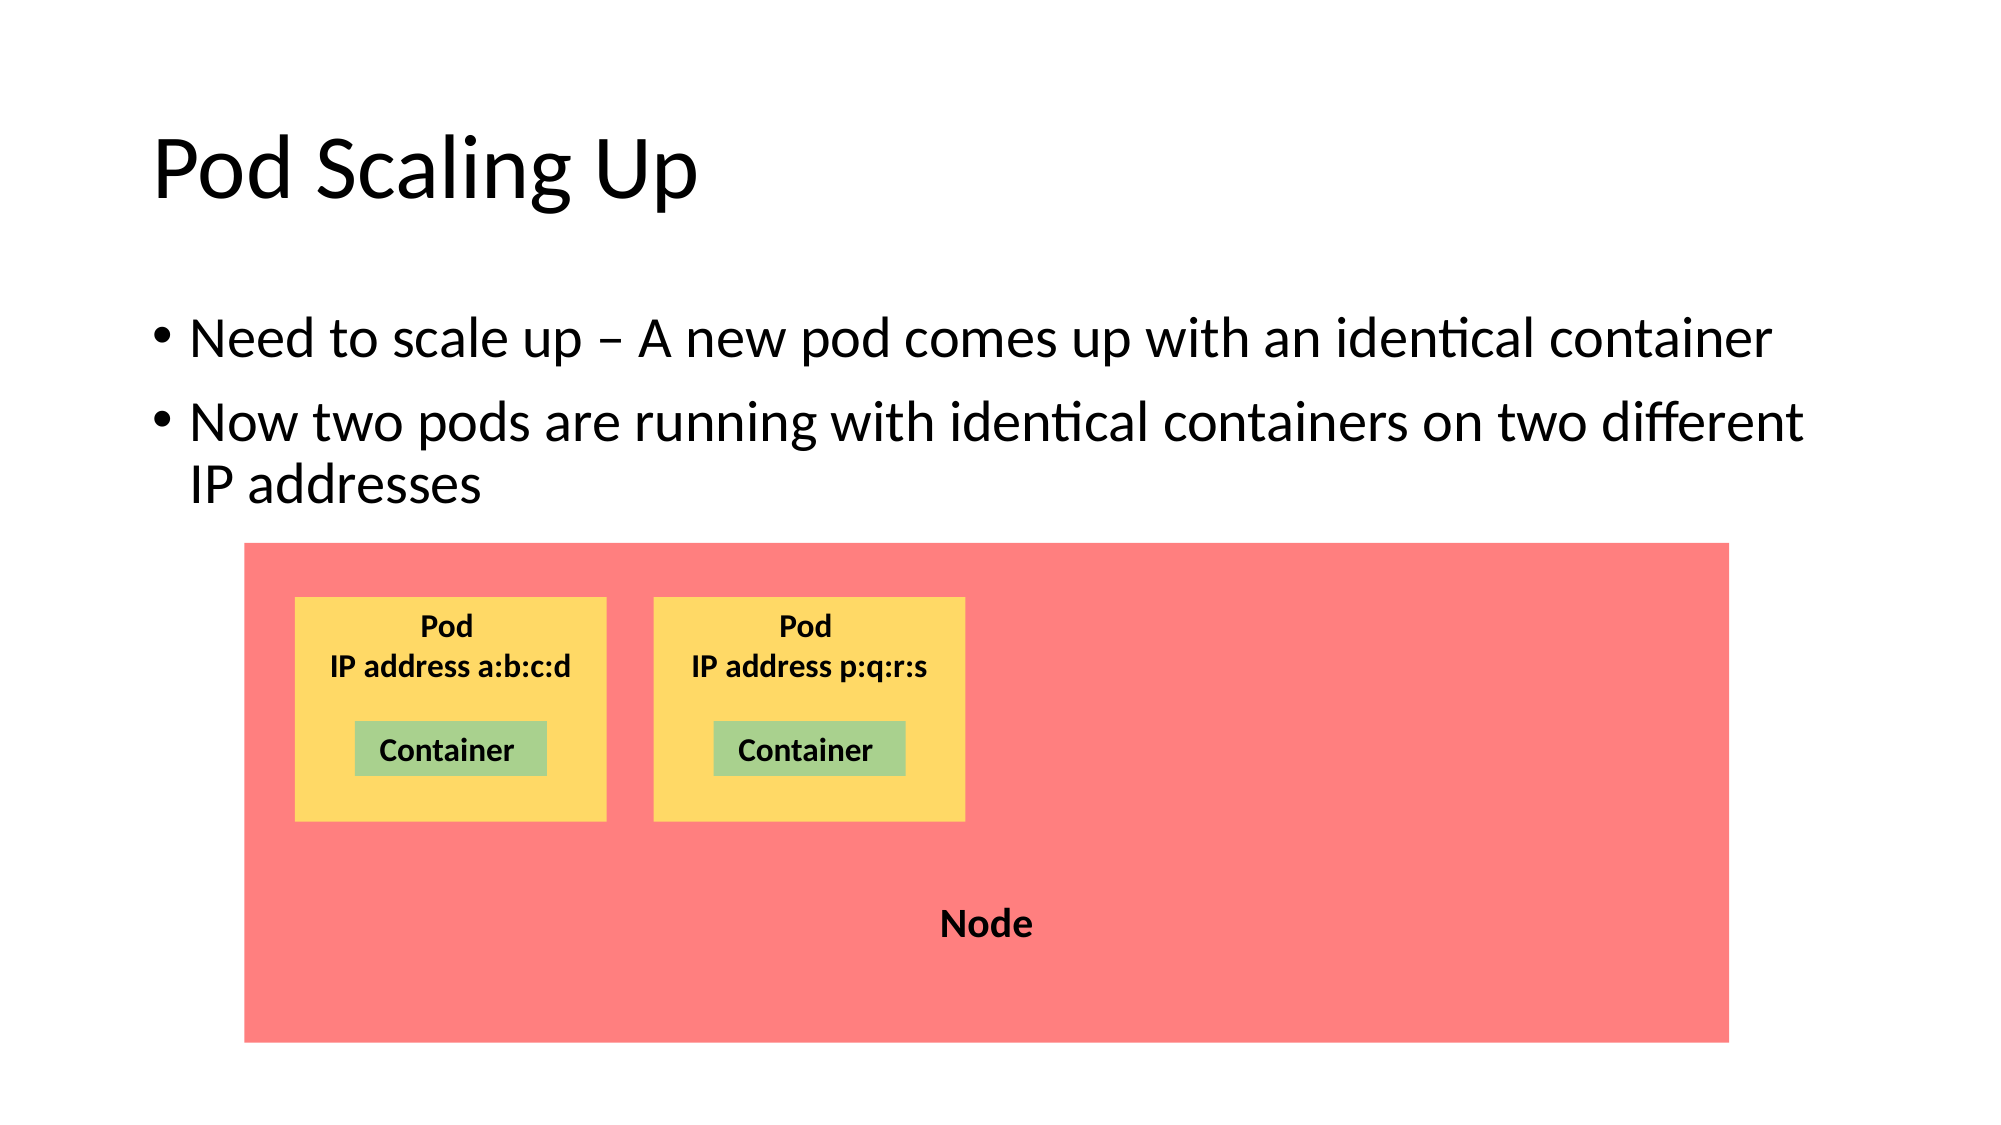

# Pod Scaling Up
Need to scale up – A new pod comes up with an identical container
Now two pods are running with identical containers on two different IP addresses

Node

Pod
IP address a:b:c:d

Pod
IP address p:q:r:s

Container
Container